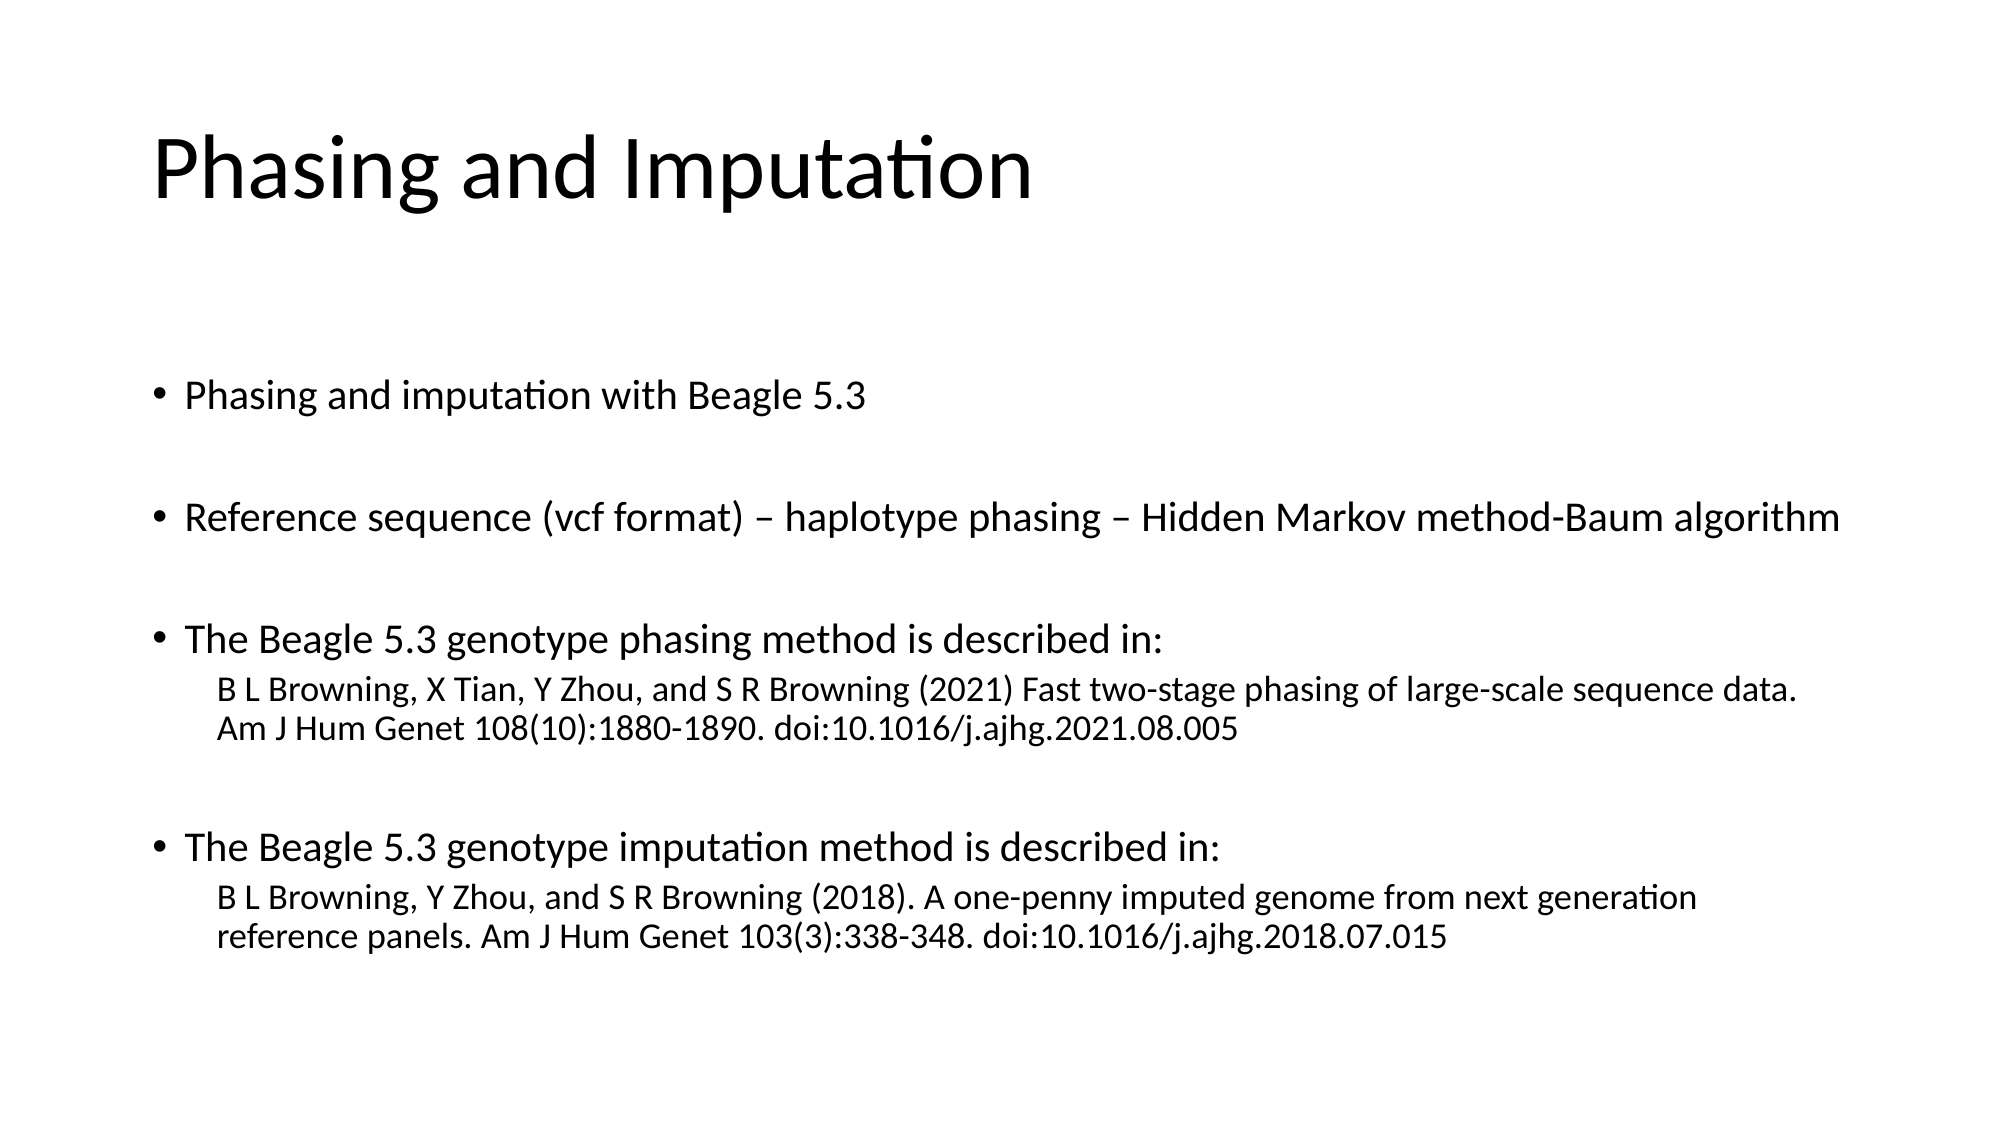

# Phasing and Imputation

Phasing and imputation with Beagle 5.3

Reference sequence (vcf format) – haplotype phasing – Hidden Markov method-Baum algorithm

The Beagle 5.3 genotype phasing method is described in:
B L Browning, X Tian, Y Zhou, and S R Browning (2021) Fast two-stage phasing of large-scale sequence data. Am J Hum Genet 108(10):1880-1890. doi:10.1016/j.ajhg.2021.08.005

The Beagle 5.3 genotype imputation method is described in:
B L Browning, Y Zhou, and S R Browning (2018). A one-penny imputed genome from next generation reference panels. Am J Hum Genet 103(3):338-348. doi:10.1016/j.ajhg.2018.07.015